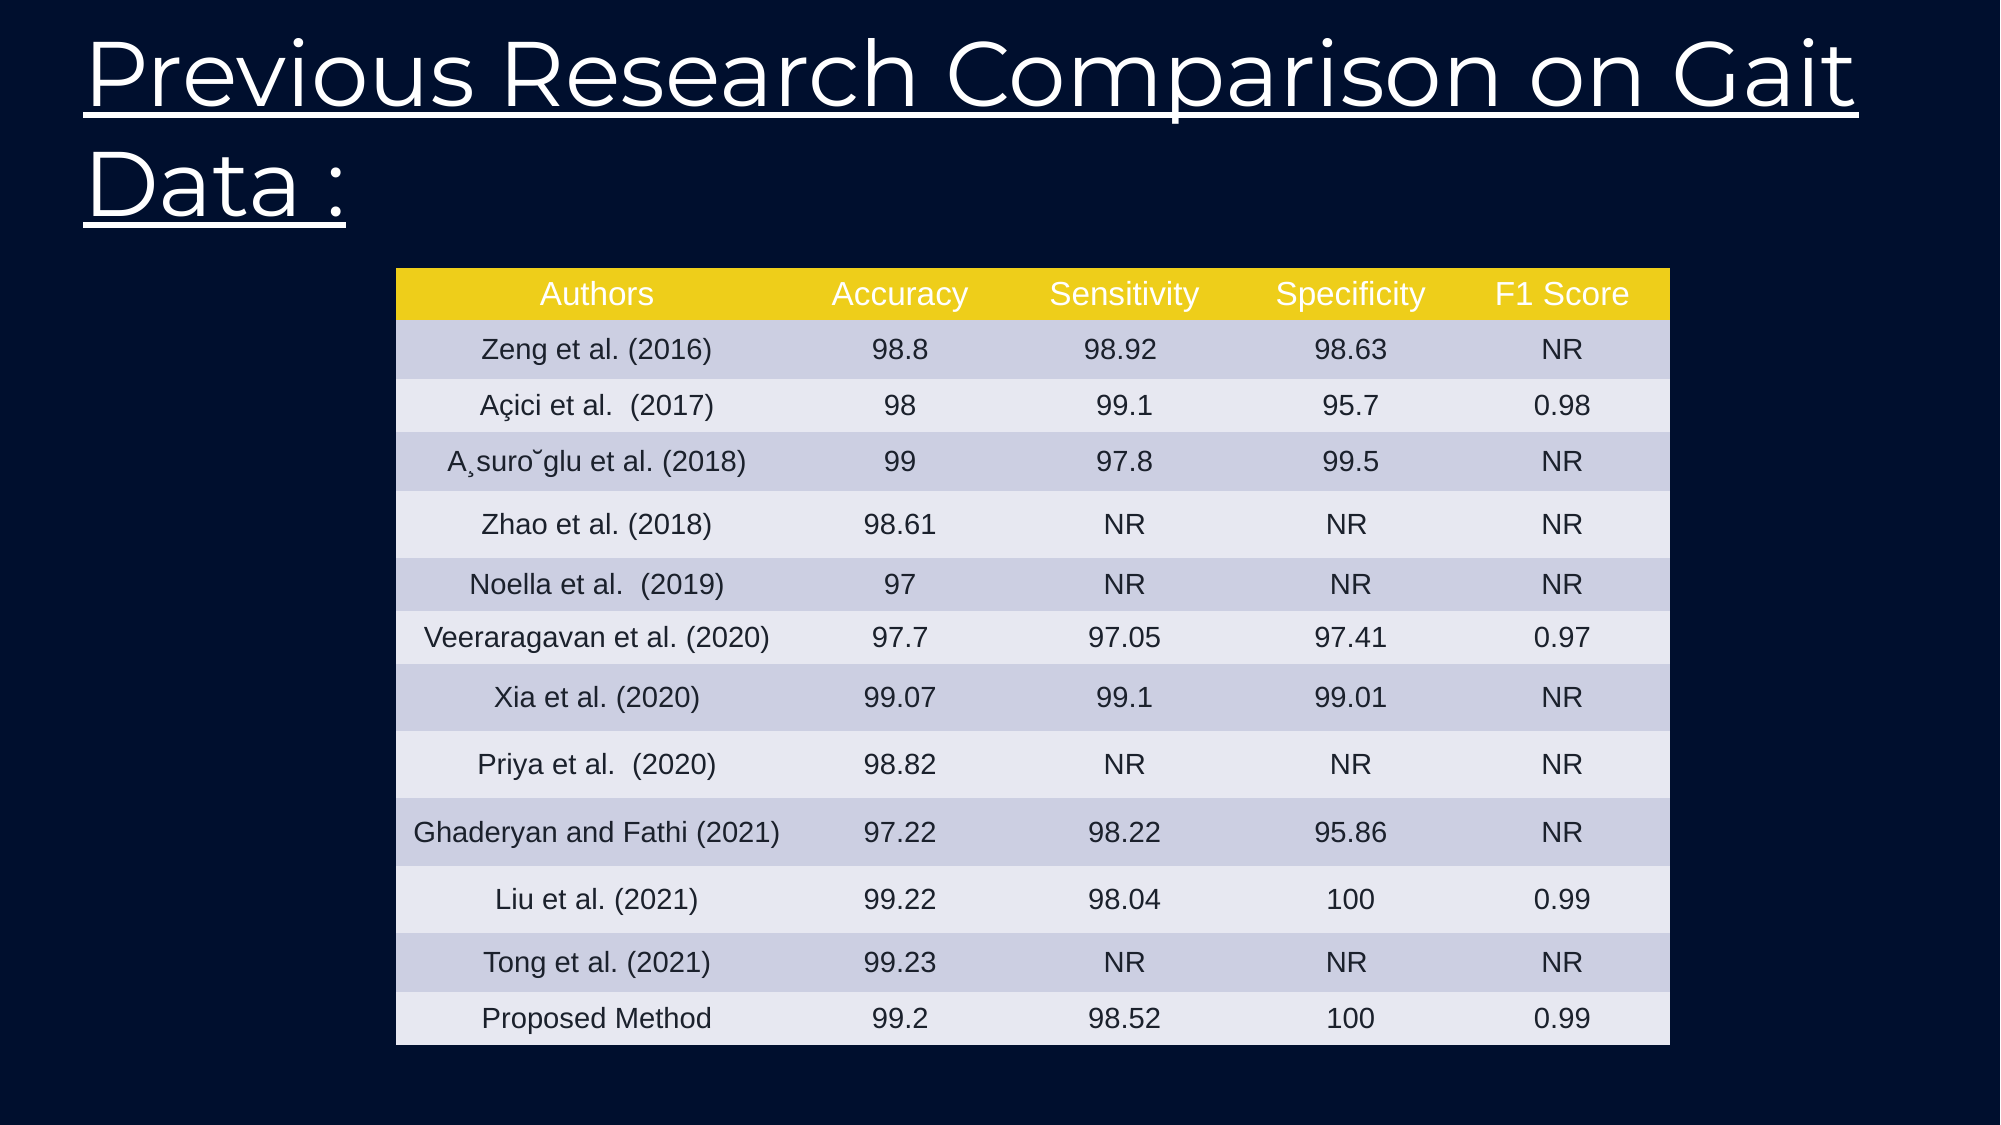

# Previous Research Comparison on Gait Data :
| Authors | Accuracy | Sensitivity | Specificity | F1 Score |
| --- | --- | --- | --- | --- |
| Zeng et al. (2016) | 98.8 | 98.92 | 98.63 | NR |
| Açici et al. (2017) | 98 | 99.1 | 95.7 | 0.98 |
| A¸suro˘glu et al. (2018) | 99 | 97.8 | 99.5 | NR |
| Zhao et al. (2018) | 98.61 | NR | NR | NR |
| Noella et al. (2019) | 97 | NR | NR | NR |
| Veeraragavan et al. (2020) | 97.7 | 97.05 | 97.41 | 0.97 |
| Xia et al. (2020) | 99.07 | 99.1 | 99.01 | NR |
| Priya et al. (2020) | 98.82 | NR | NR | NR |
| Ghaderyan and Fathi (2021) | 97.22 | 98.22 | 95.86 | NR |
| Liu et al. (2021) | 99.22 | 98.04 | 100 | 0.99 |
| Tong et al. (2021) | 99.23 | NR | NR | NR |
| Proposed Method | 99.2 | 98.52 | 100 | 0.99 |